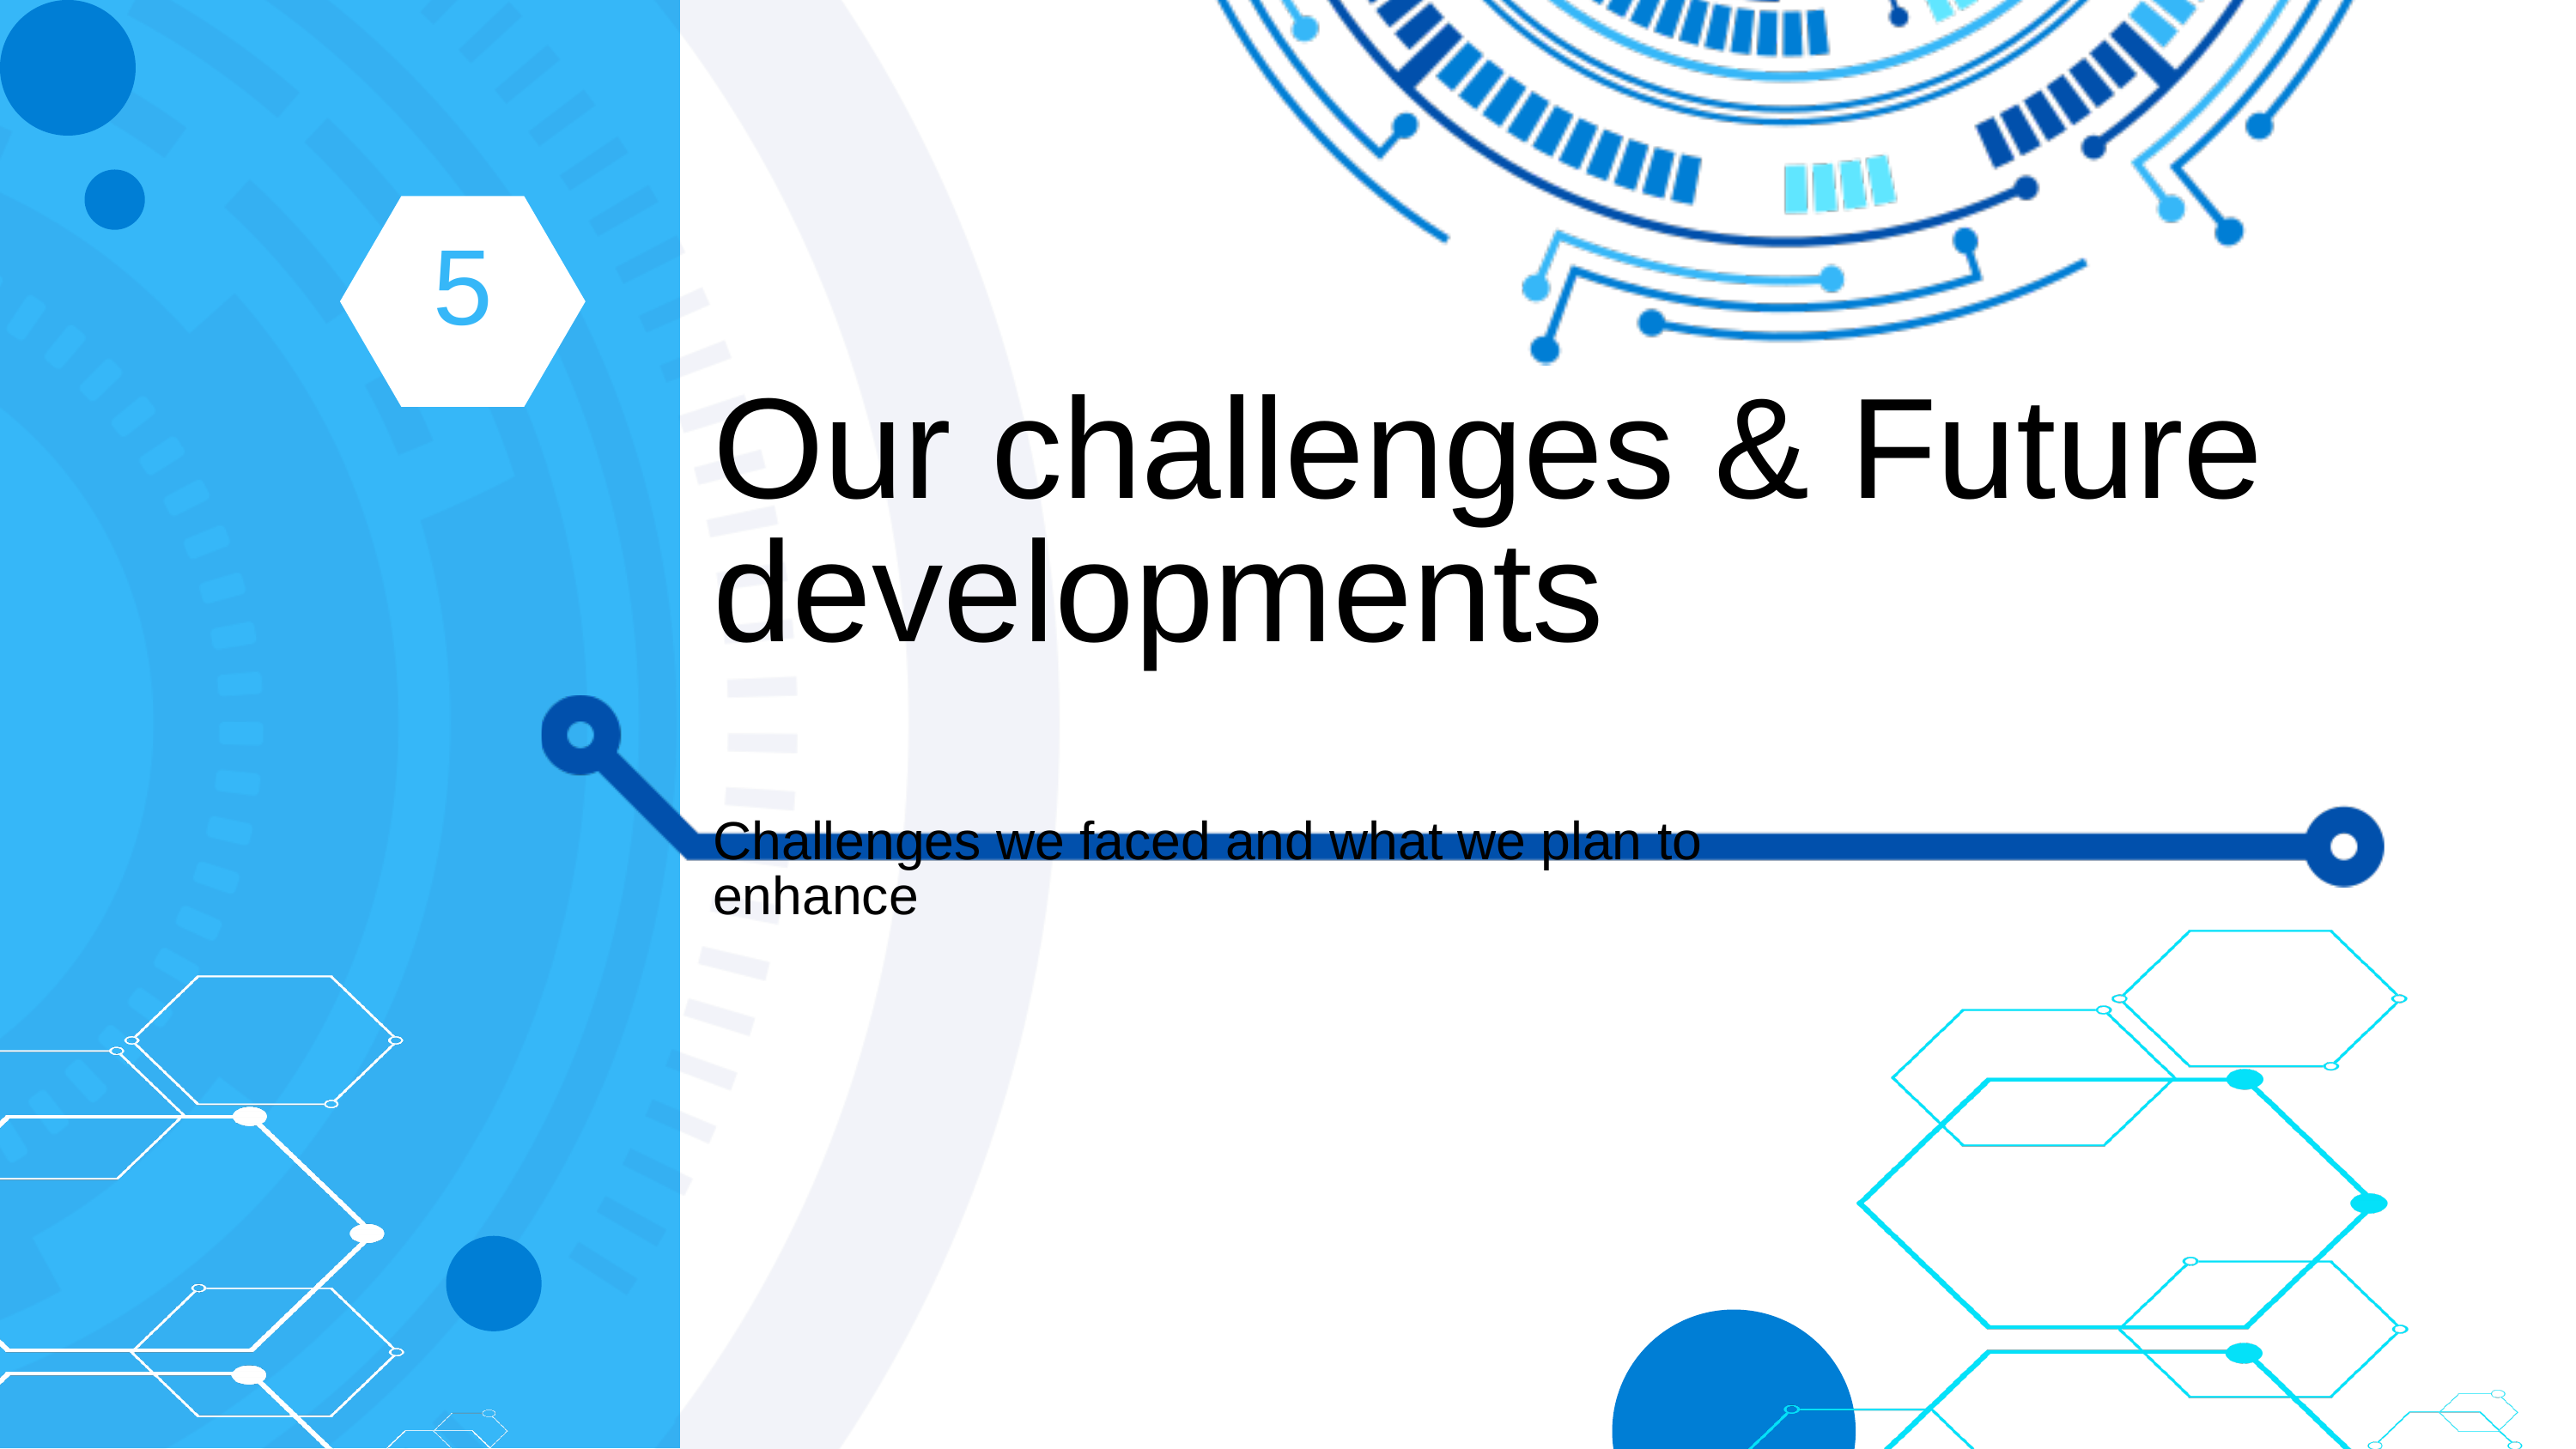

5
Our challenges & Future developments

Challenges we faced and what we plan to enhance